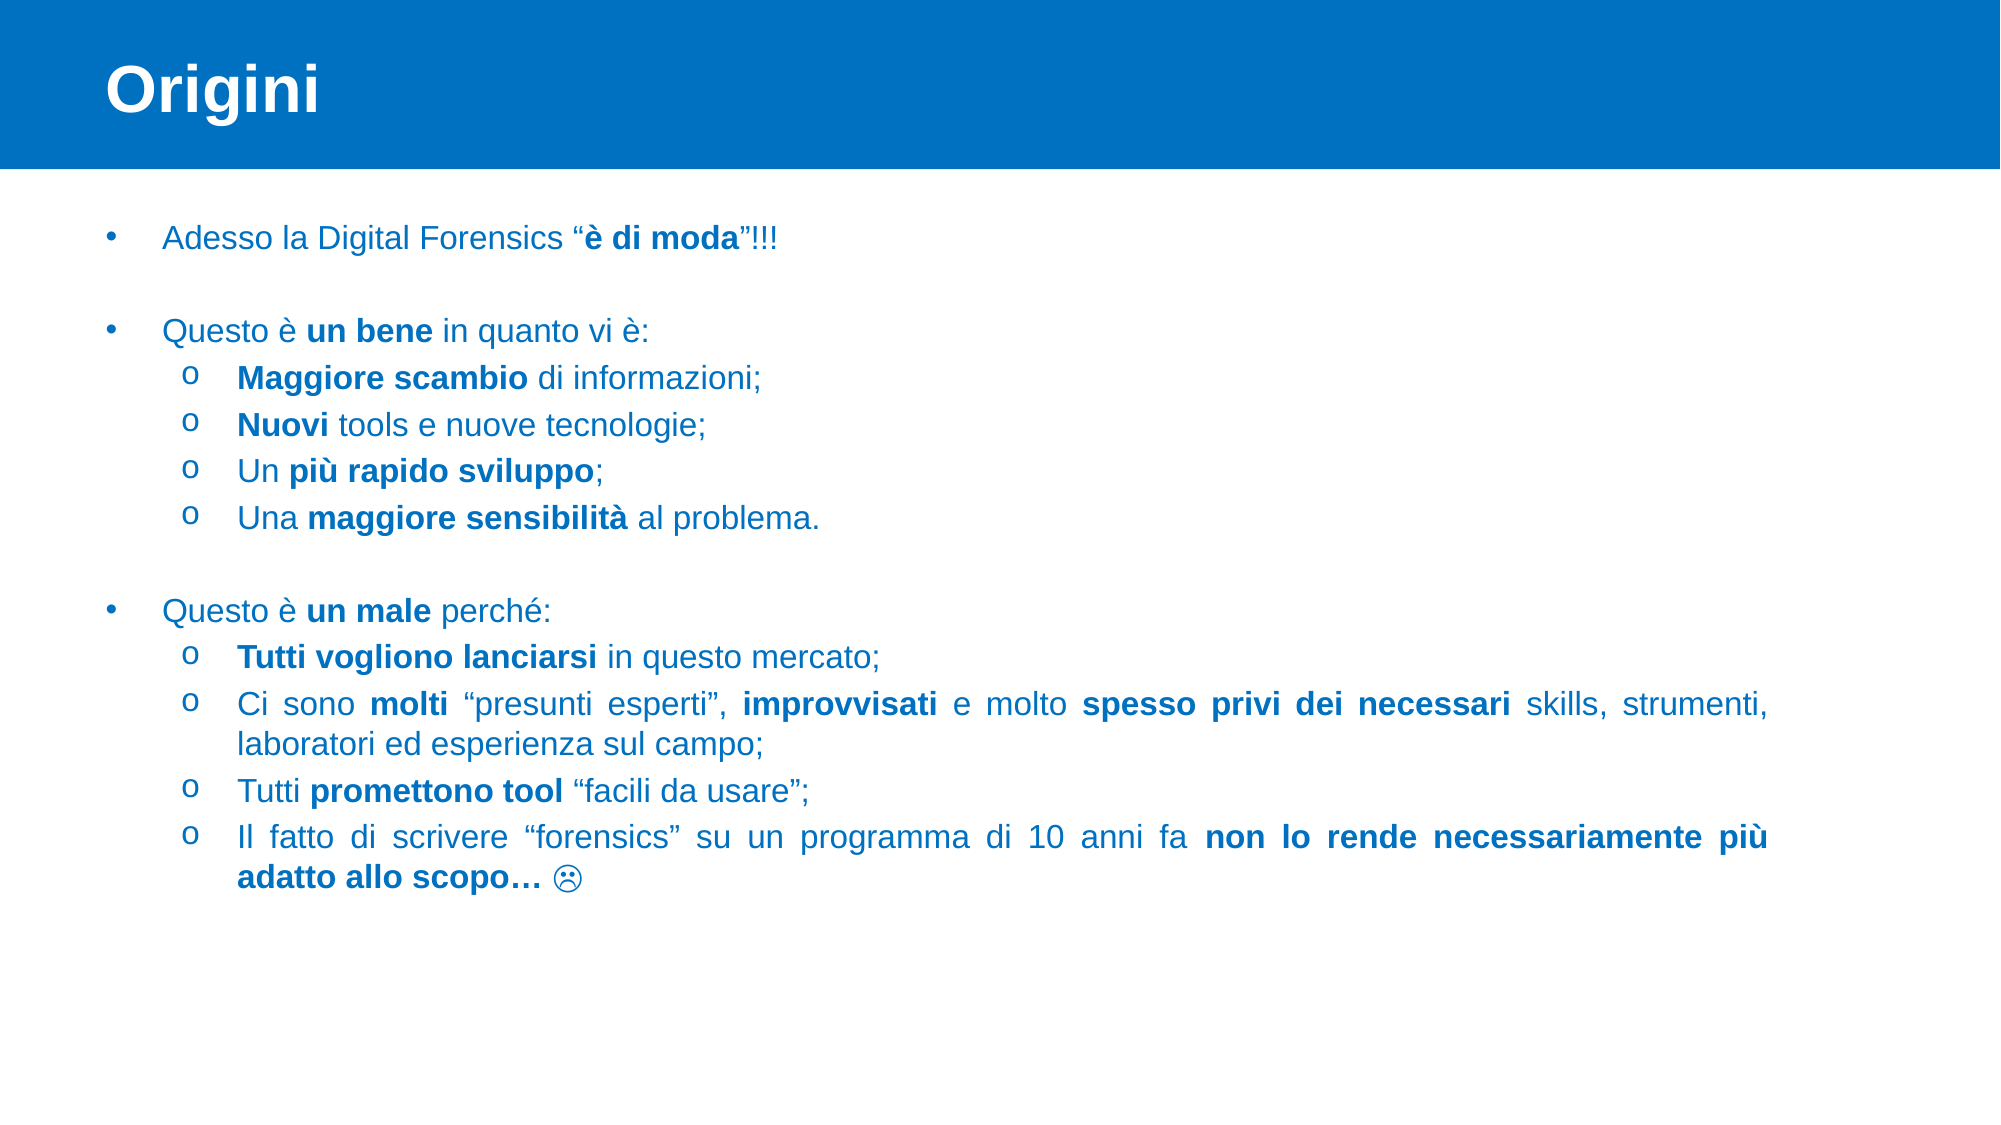

Origini
Adesso la Digital Forensics “è di moda”!!!

Questo è un bene in quanto vi è:
Maggiore scambio di informazioni;
Nuovi tools e nuove tecnologie;
Un più rapido sviluppo;
Una maggiore sensibilità al problema.

Questo è un male perché:
Tutti vogliono lanciarsi in questo mercato;
Ci sono molti “presunti esperti”, improvvisati e molto spesso privi dei necessari skills, strumenti, laboratori ed esperienza sul campo;
Tutti promettono tool “facili da usare”;
Il fatto di scrivere “forensics” su un programma di 10 anni fa non lo rende necessariamente più adatto allo scopo… ☹